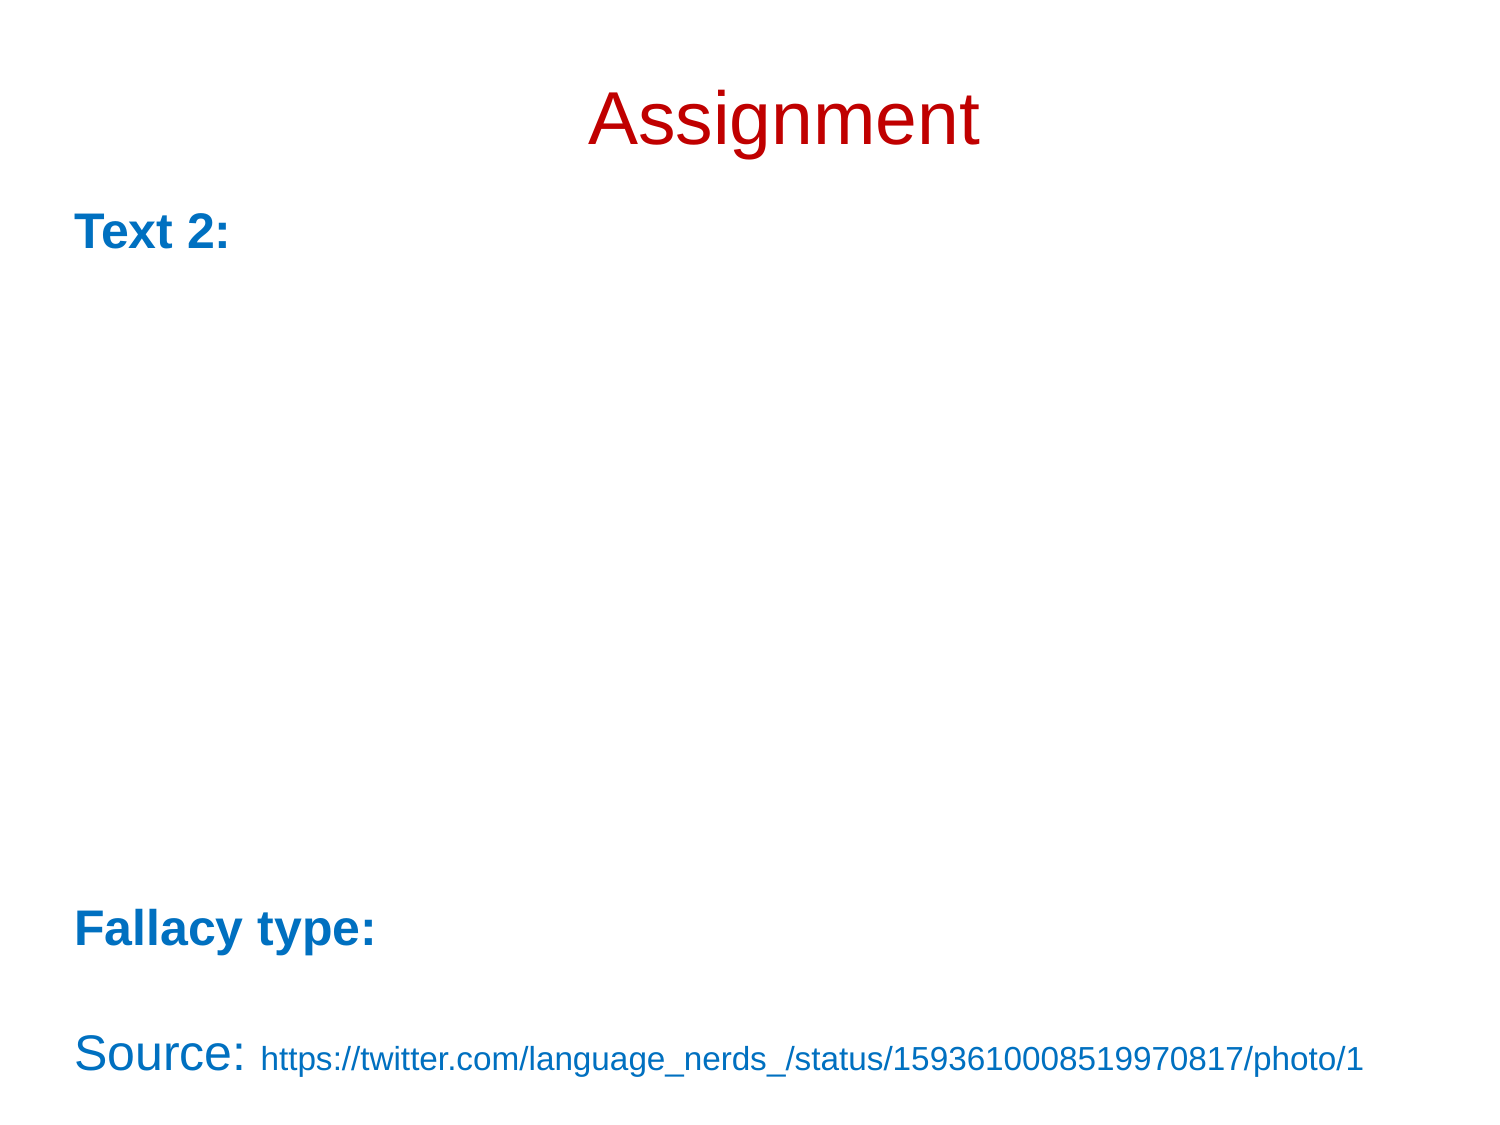

# Assignment
Text 2:
Fallacy type:
Source: https://twitter.com/language_nerds_/status/1593610008519970817/photo/1